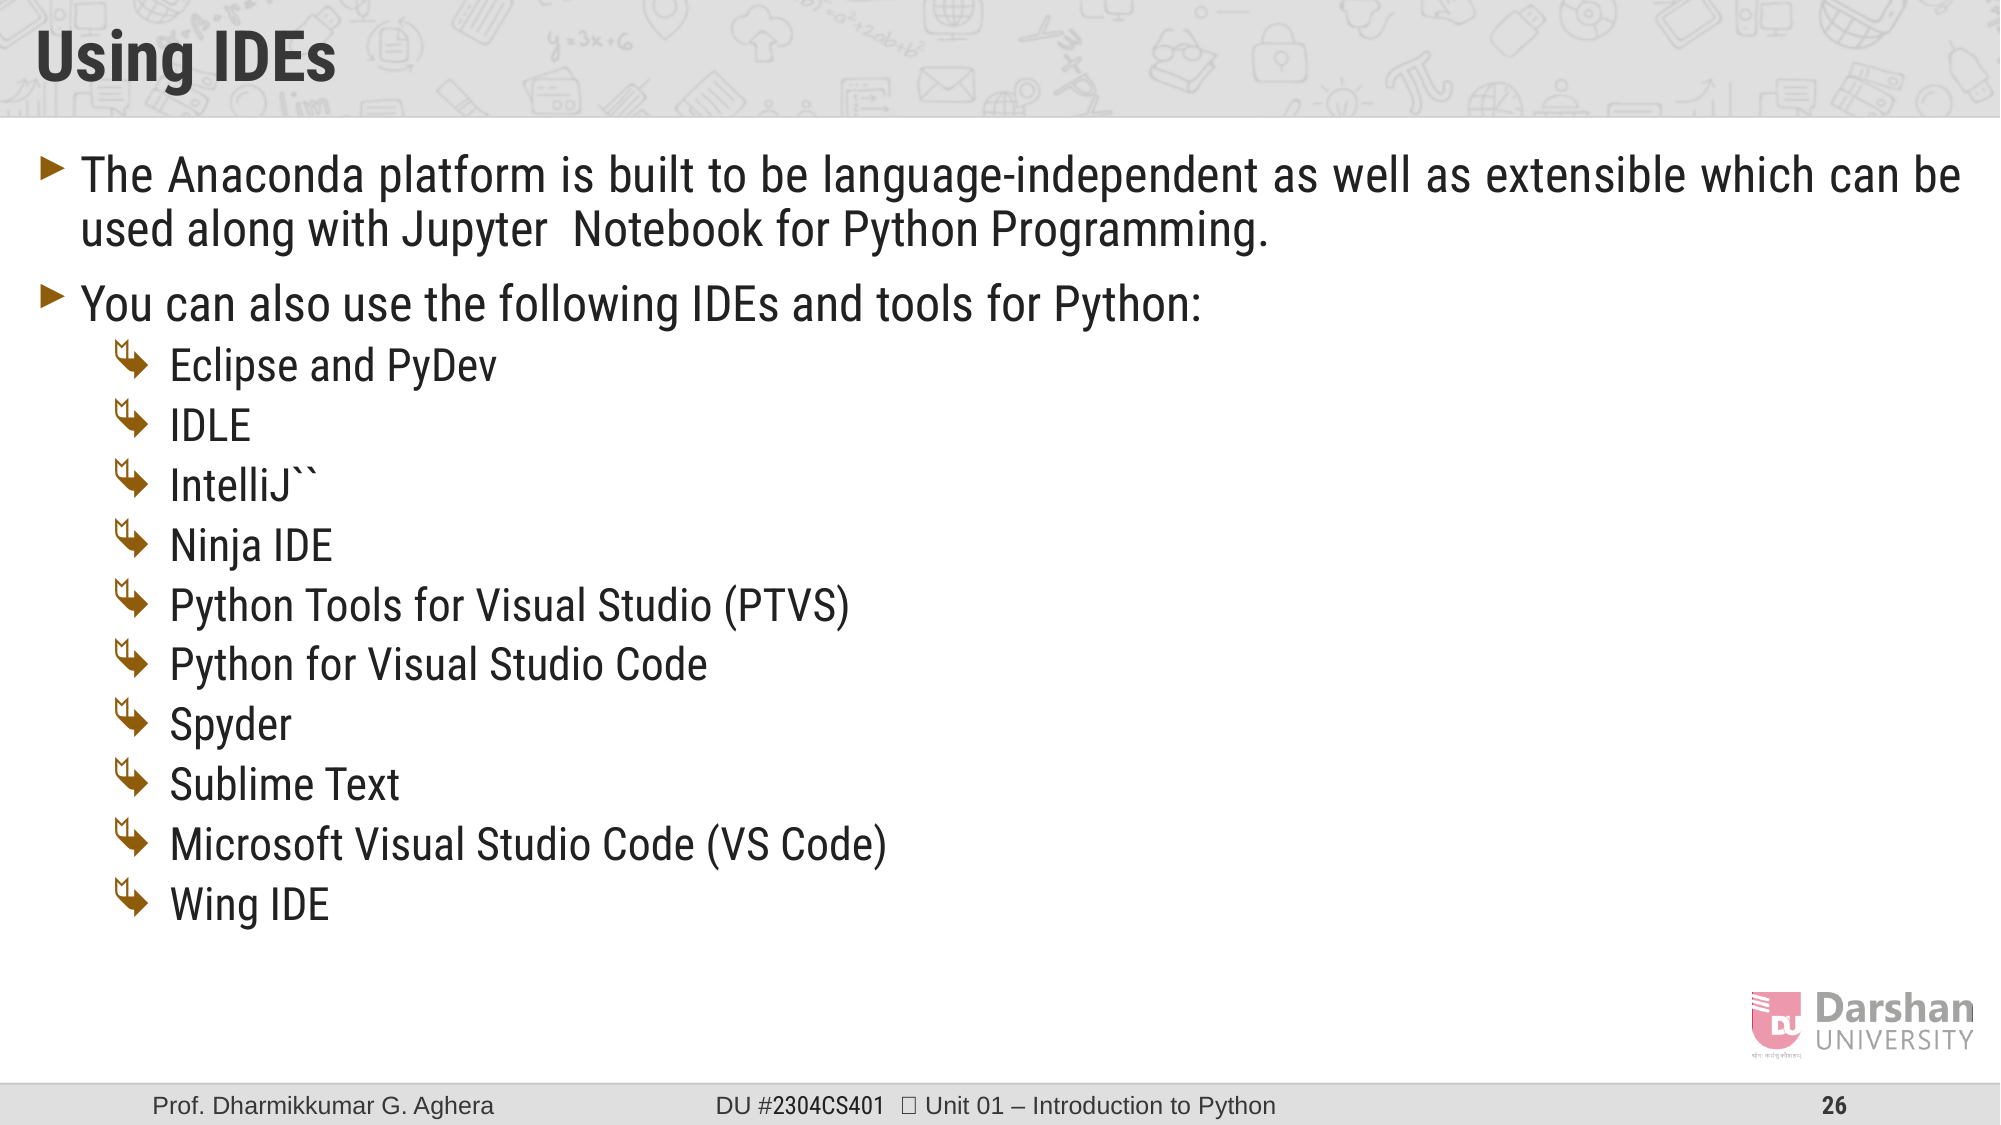

# Using IDEs
The Anaconda platform is built to be language-independent as well as extensible which can be used along with Jupyter  Notebook for Python Programming.
You can also use the following IDEs and tools for Python:
Eclipse and PyDev
IDLE
IntelliJ``
Ninja IDE
Python Tools for Visual Studio (PTVS)
Python for Visual Studio Code
Spyder
Sublime Text
Microsoft Visual Studio Code (VS Code)
Wing IDE